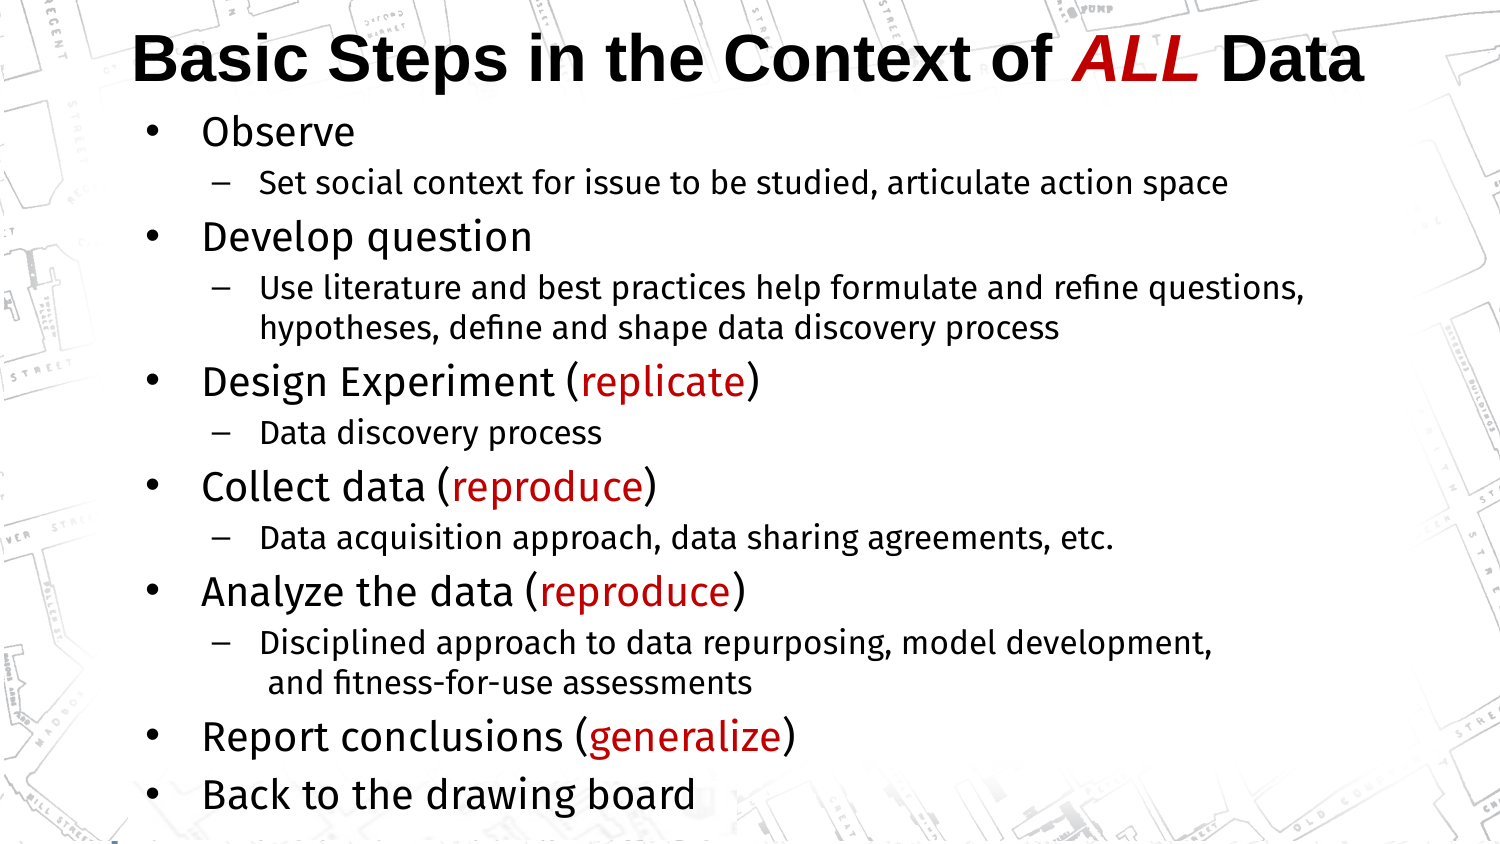

# Basic Steps in the Context of ALL Data
Observe
Set social context for issue to be studied, articulate action space
Develop question
Use literature and best practices help formulate and refine questions, hypotheses, define and shape data discovery process
Design Experiment (replicate)
Data discovery process
Collect data (reproduce)
Data acquisition approach, data sharing agreements, etc.
Analyze the data (reproduce)
Disciplined approach to data repurposing, model development,
 and fitness-for-use assessments
Report conclusions (generalize)
Back to the drawing board